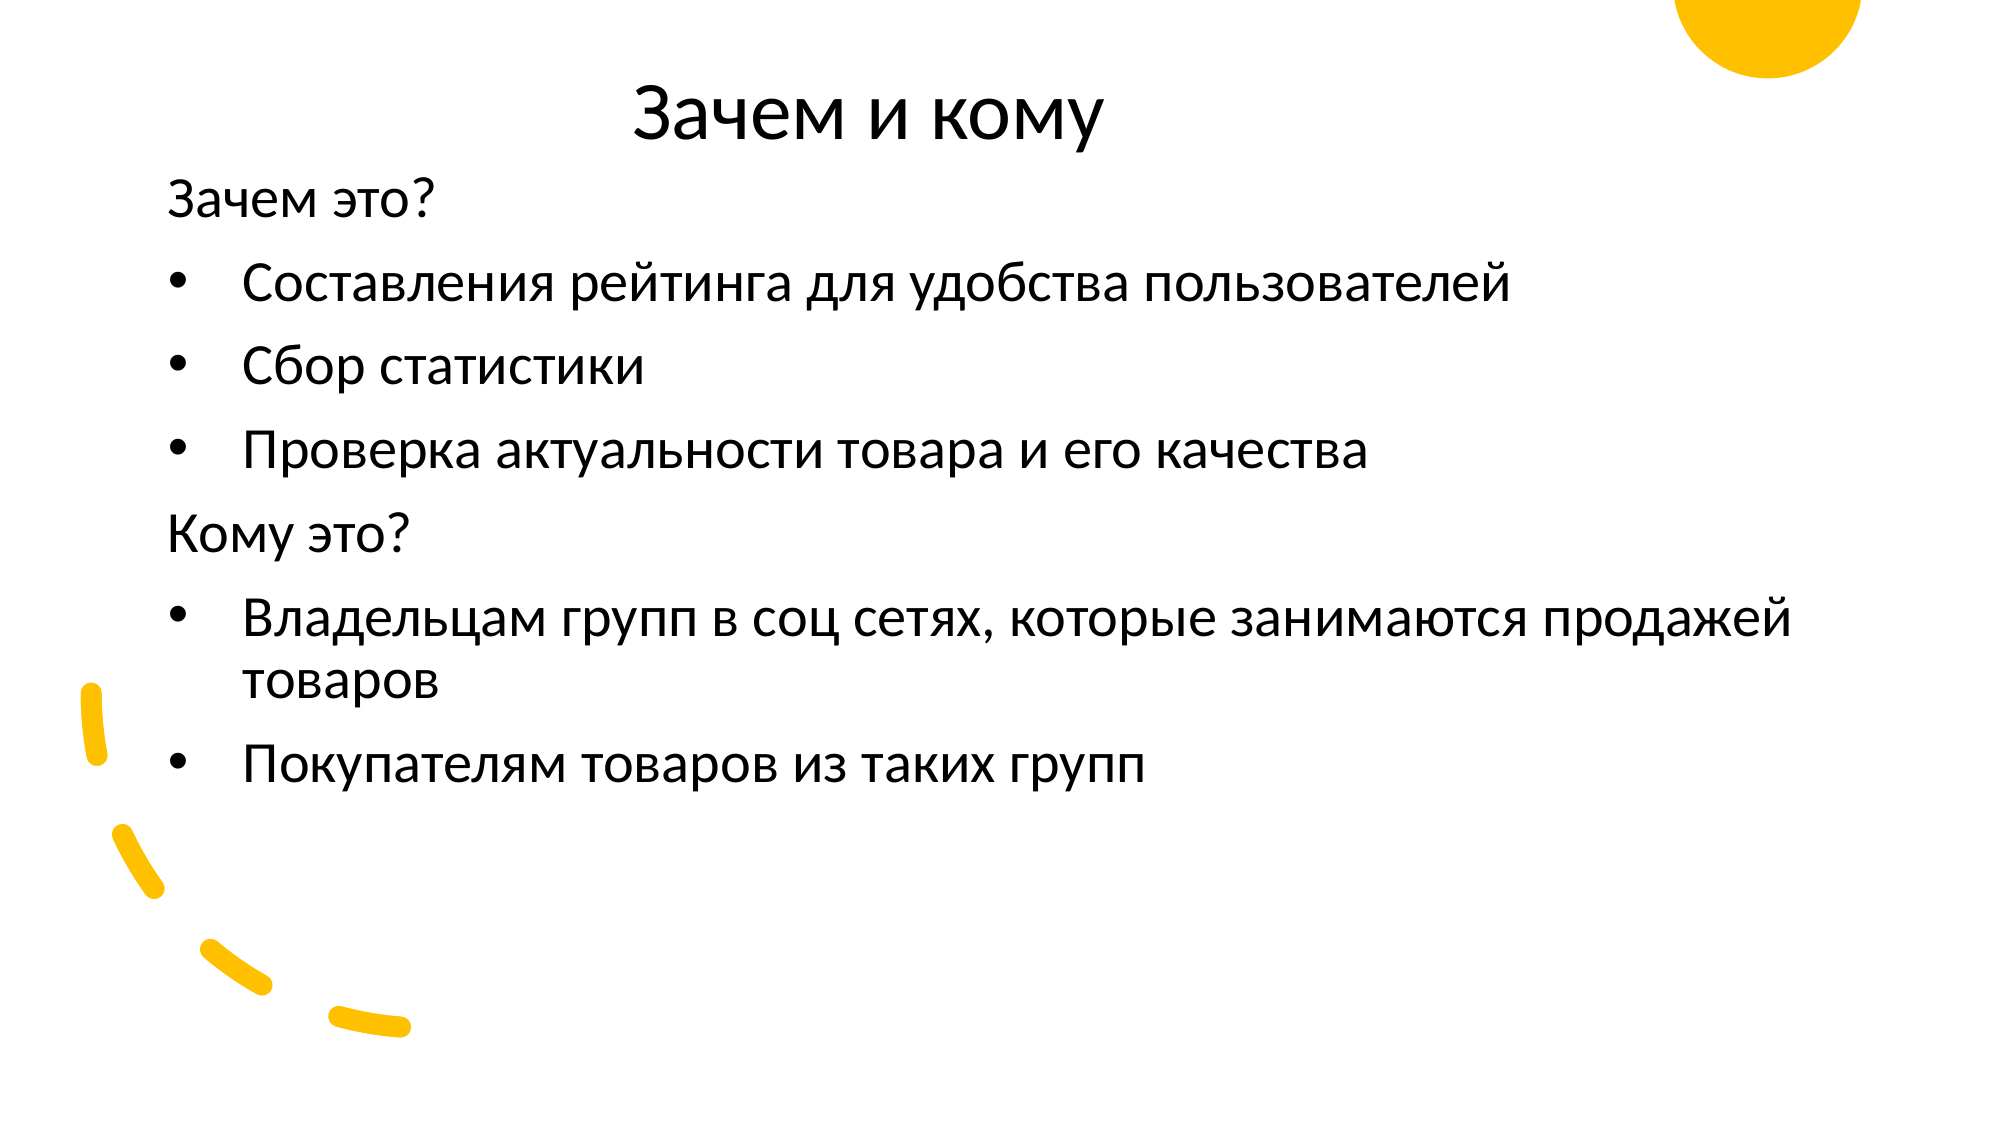

Зачем и кому

Зачем это?
Составления рейтинга для удобства пользователей
Сбор статистики
Проверка актуальности товара и его качества
Кому это?
Владельцам групп в соц сетях, которые занимаются продажей товаров
Покупателям товаров из таких групп

#